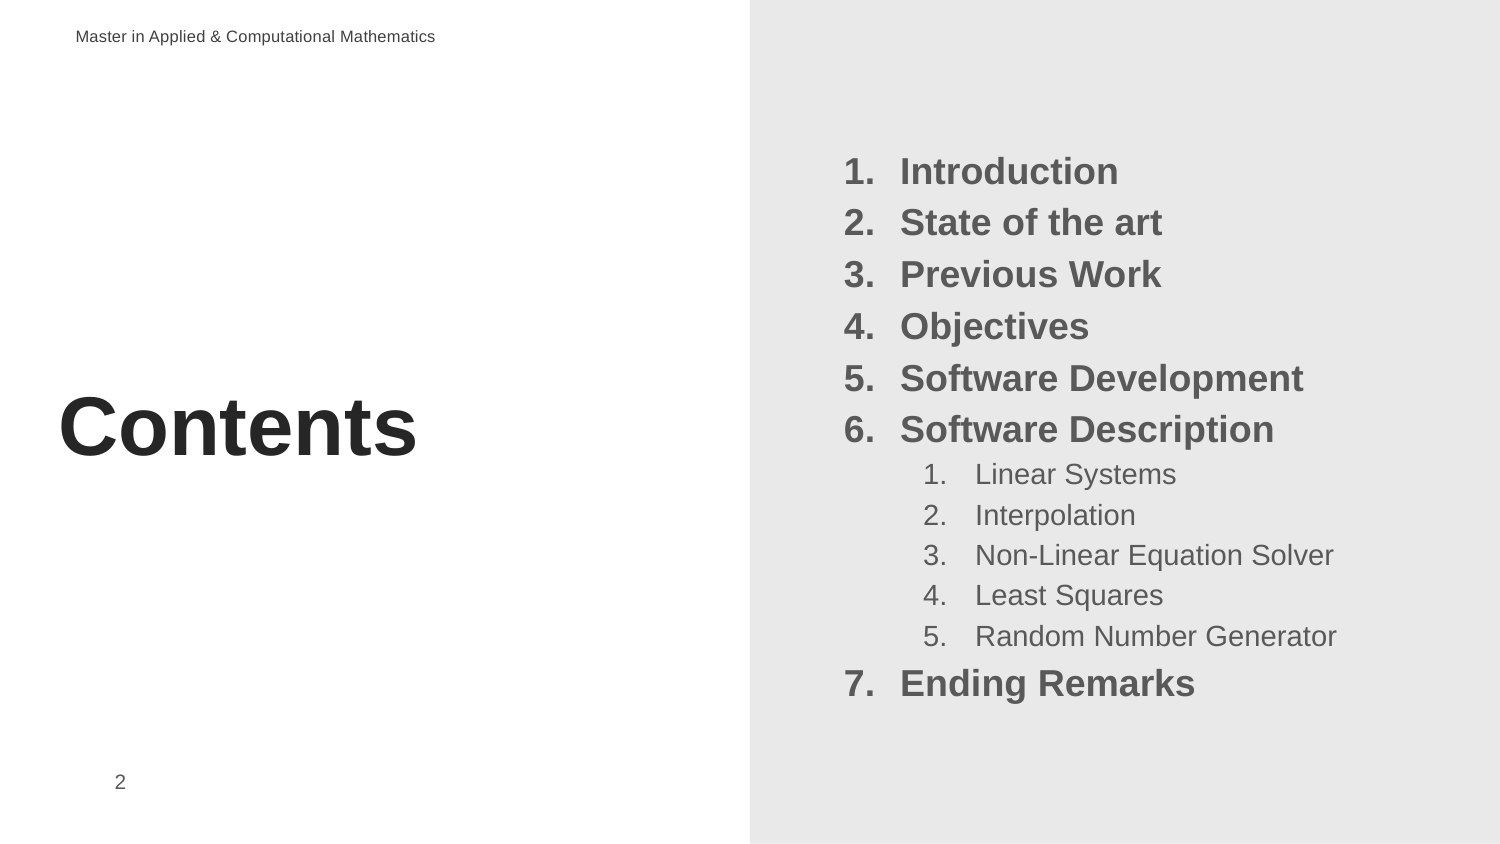

Introduction
State of the art
Previous Work
Objectives
Software Development
Software Description
Linear Systems
Interpolation
Non-Linear Equation Solver
Least Squares
Random Number Generator
Ending Remarks
# Contents
2